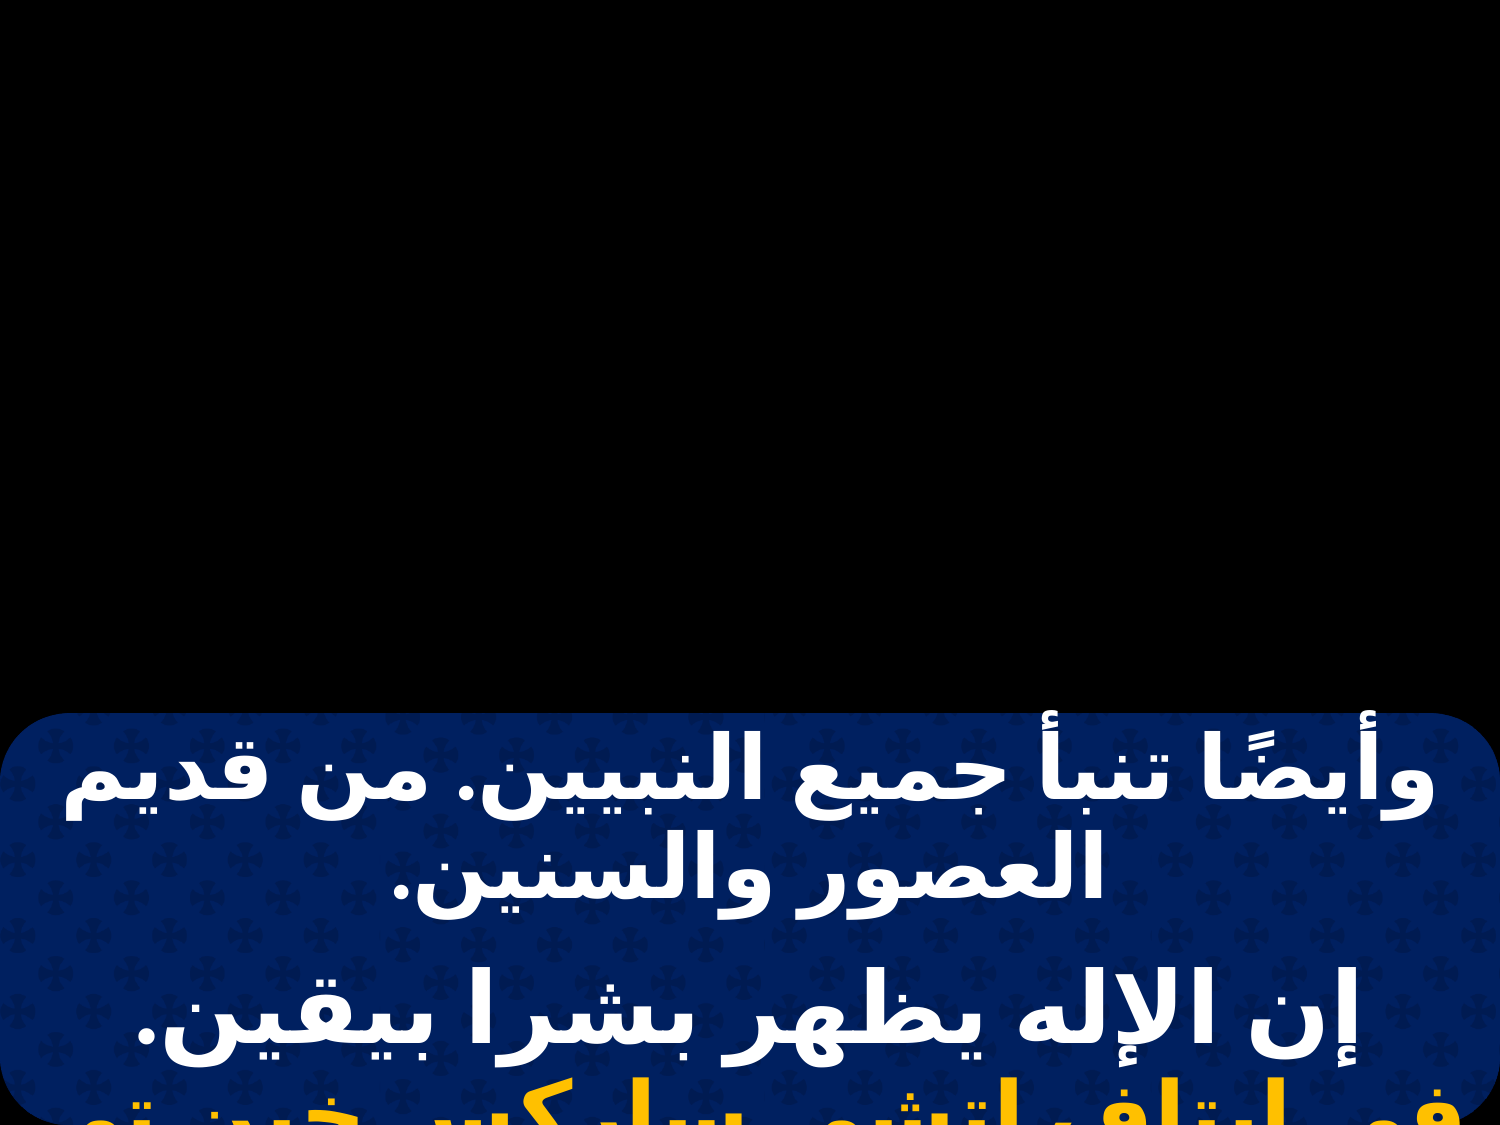

| وأيضًا تنبأ جميع النبيين. من قديم العصور والسنين. |
| --- |
|  |
| إن الإله يظهر بشرا بيقين. في إيتاف إتشي ساركس خين تي بارثينوس. |